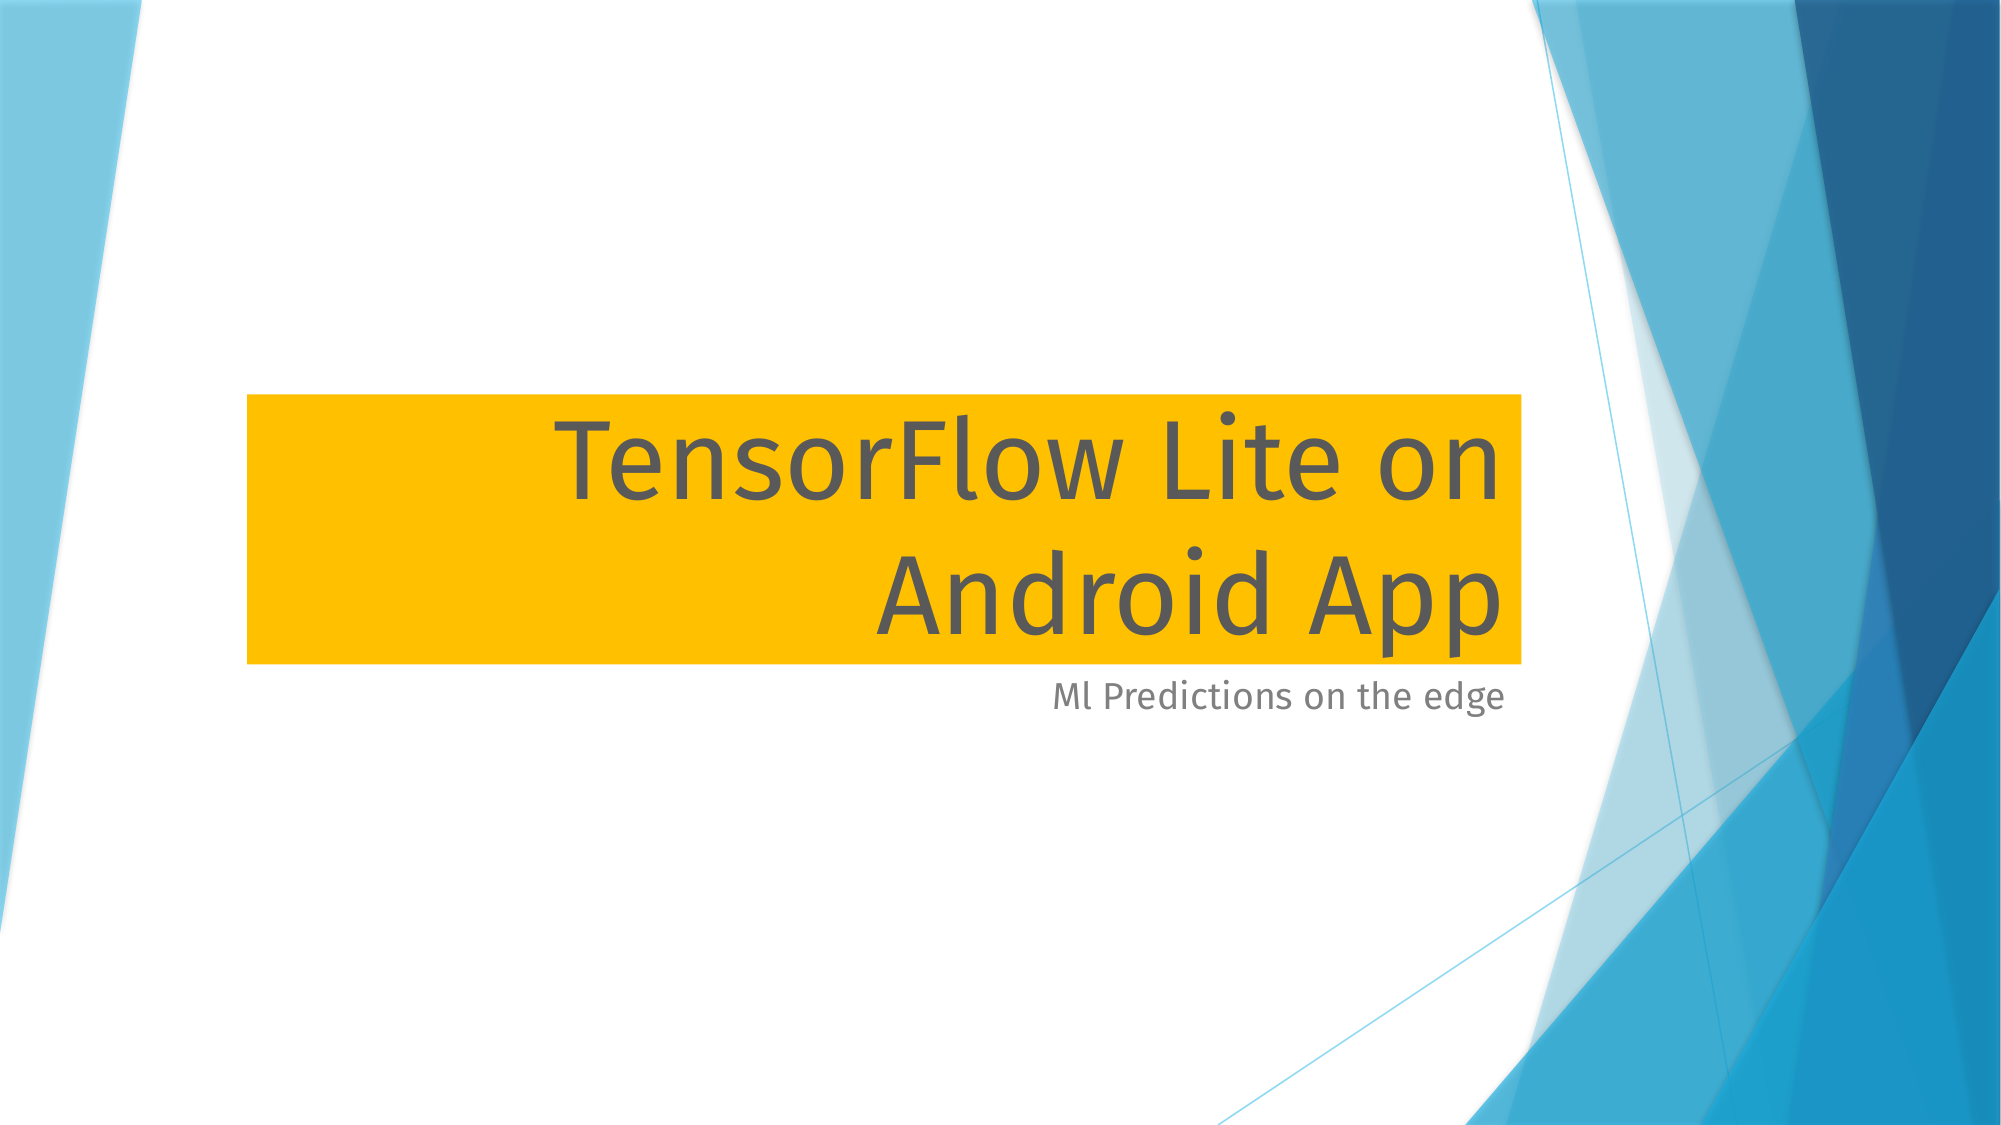

# TensorFlow Lite on Android App
Ml Predictions on the edge